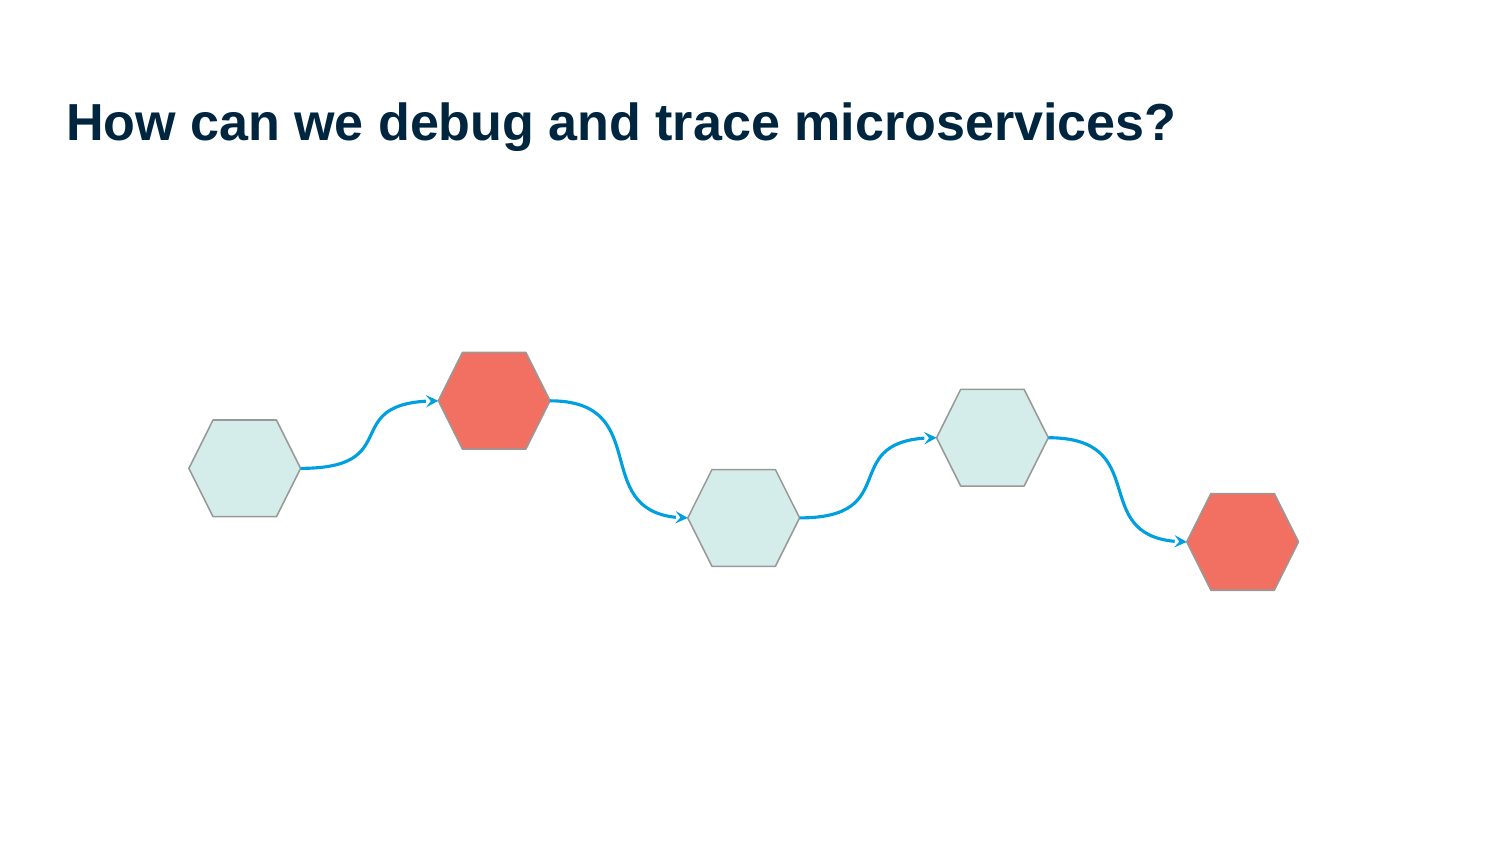

# How can we debug and trace microservices?